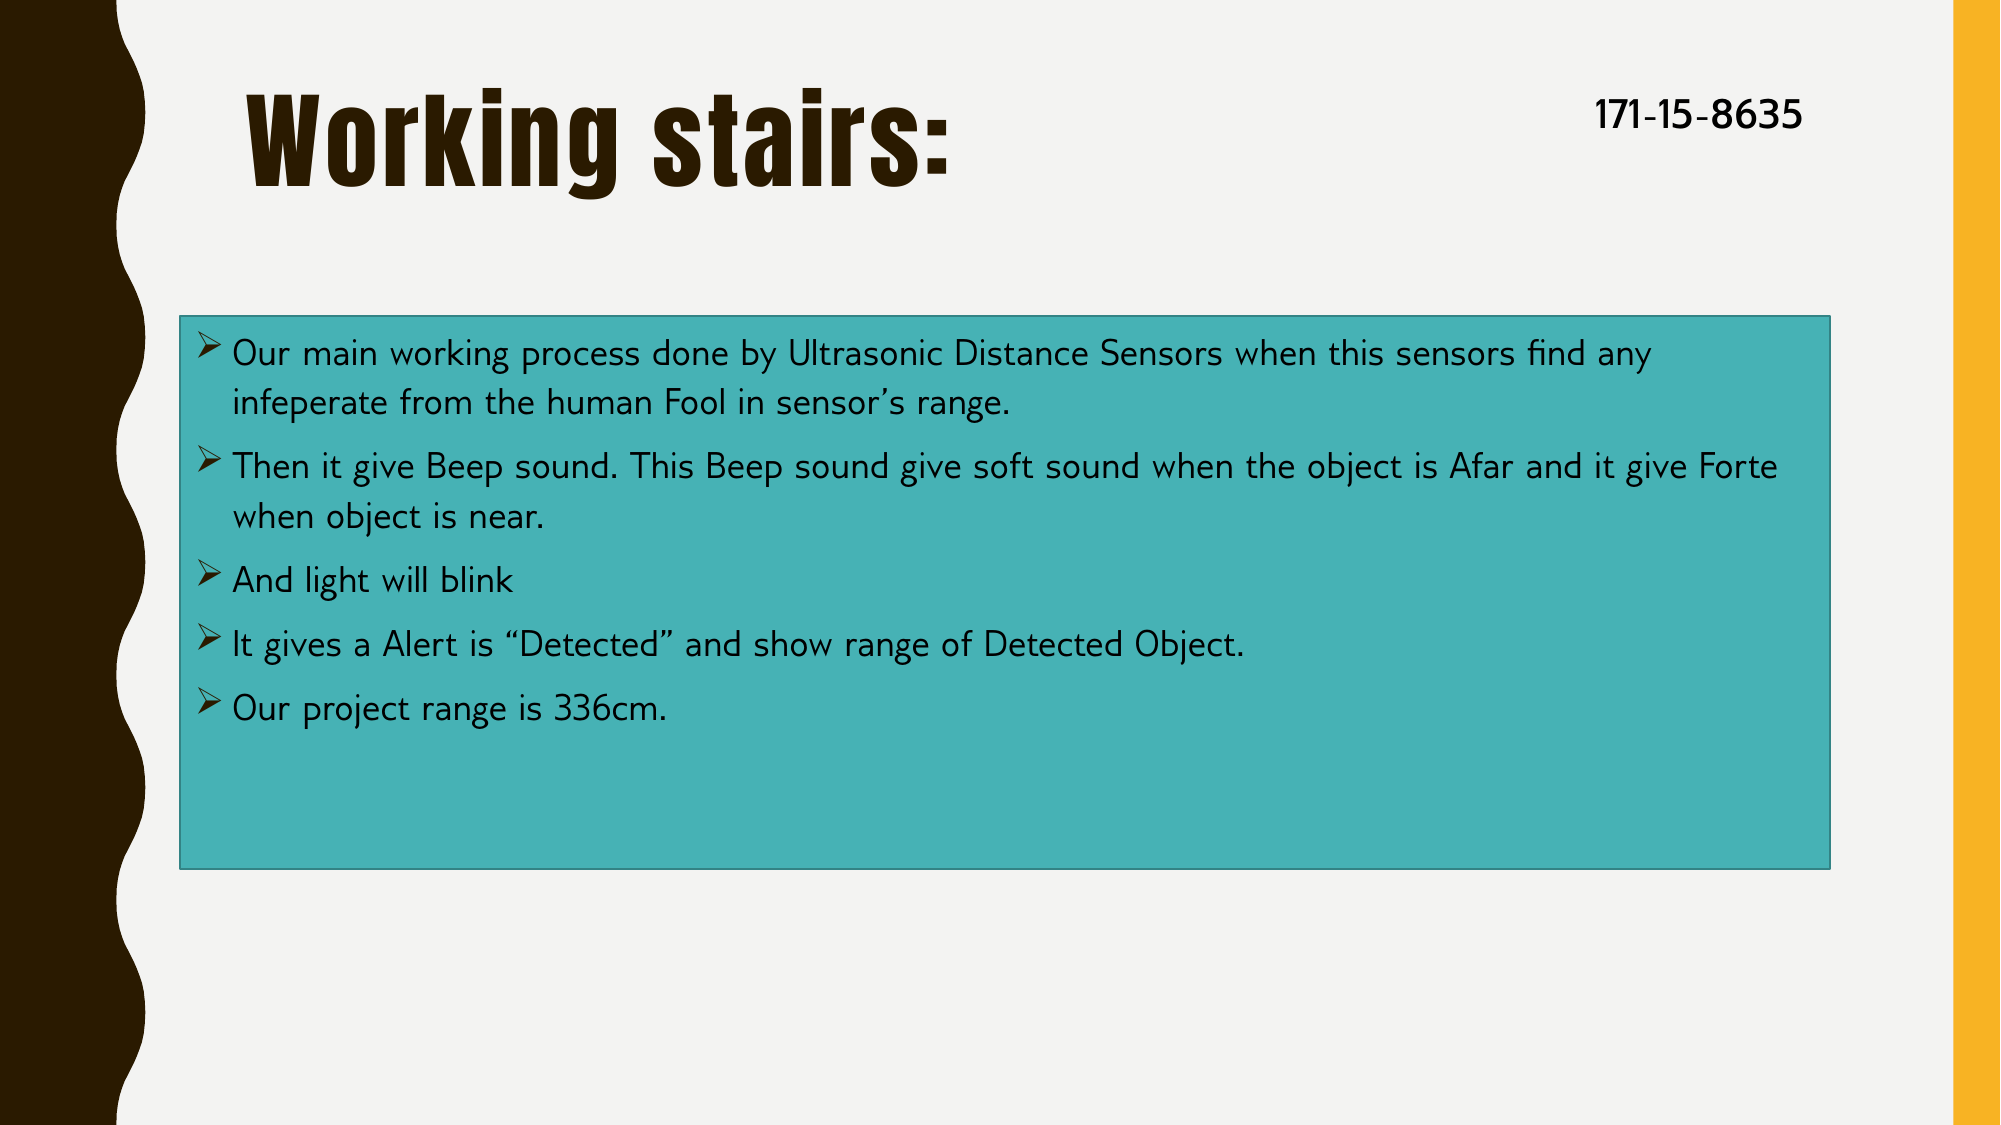

#
171-15-8635
Working stairs:

Our main working process done by Ultrasonic Distance Sensors when this sensors find any infeperate from the human Fool in sensor’s range.
Then it give Beep sound. This Beep sound give soft sound when the object is Afar and it give Forte when object is near.
And light will blink
It gives a Alert is “Detected” and show range of Detected Object.
Our project range is 336cm.